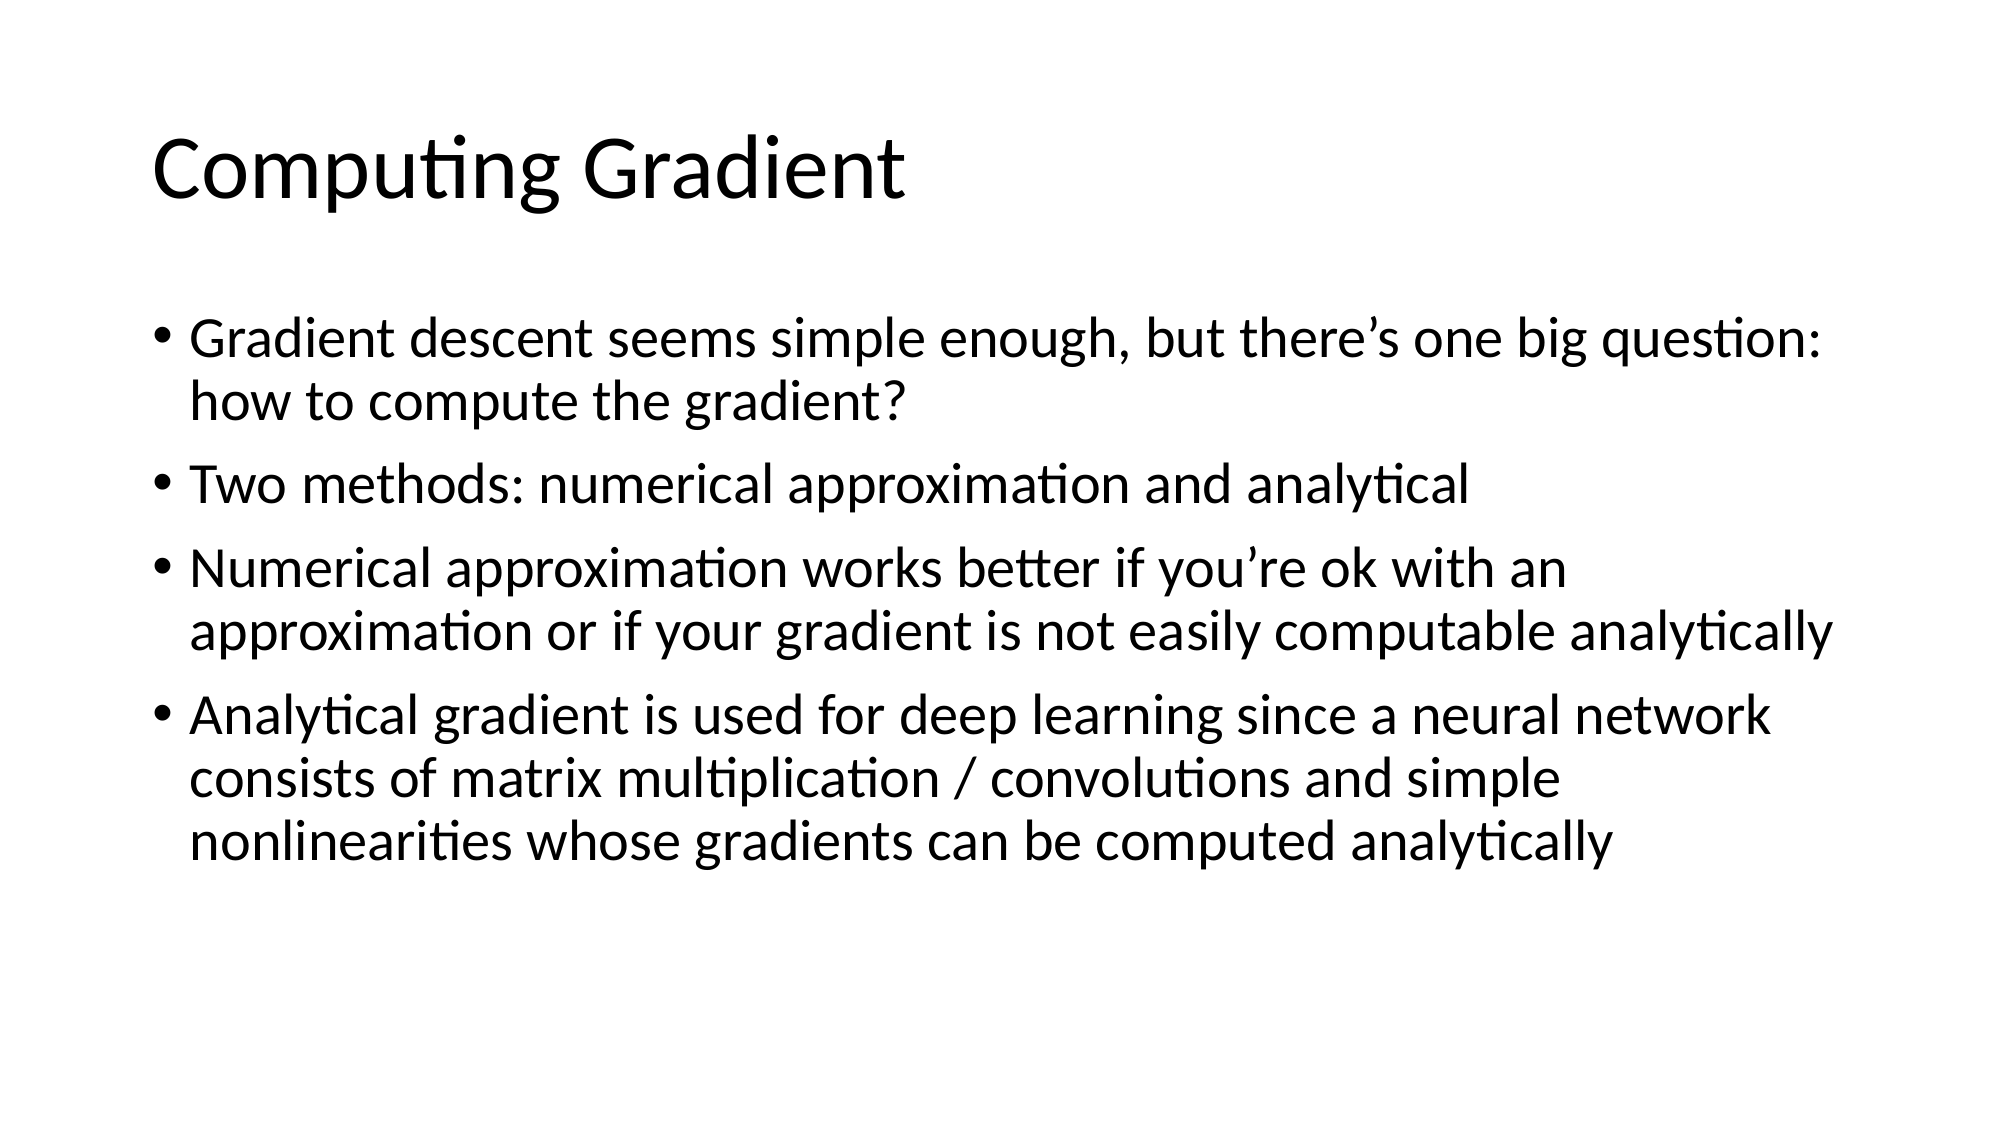

# Computing Gradient
Gradient descent seems simple enough, but there’s one big question: how to compute the gradient?
Two methods: numerical approximation and analytical
Numerical approximation works better if you’re ok with an approximation or if your gradient is not easily computable analytically
Analytical gradient is used for deep learning since a neural network consists of matrix multiplication / convolutions and simple nonlinearities whose gradients can be computed analytically